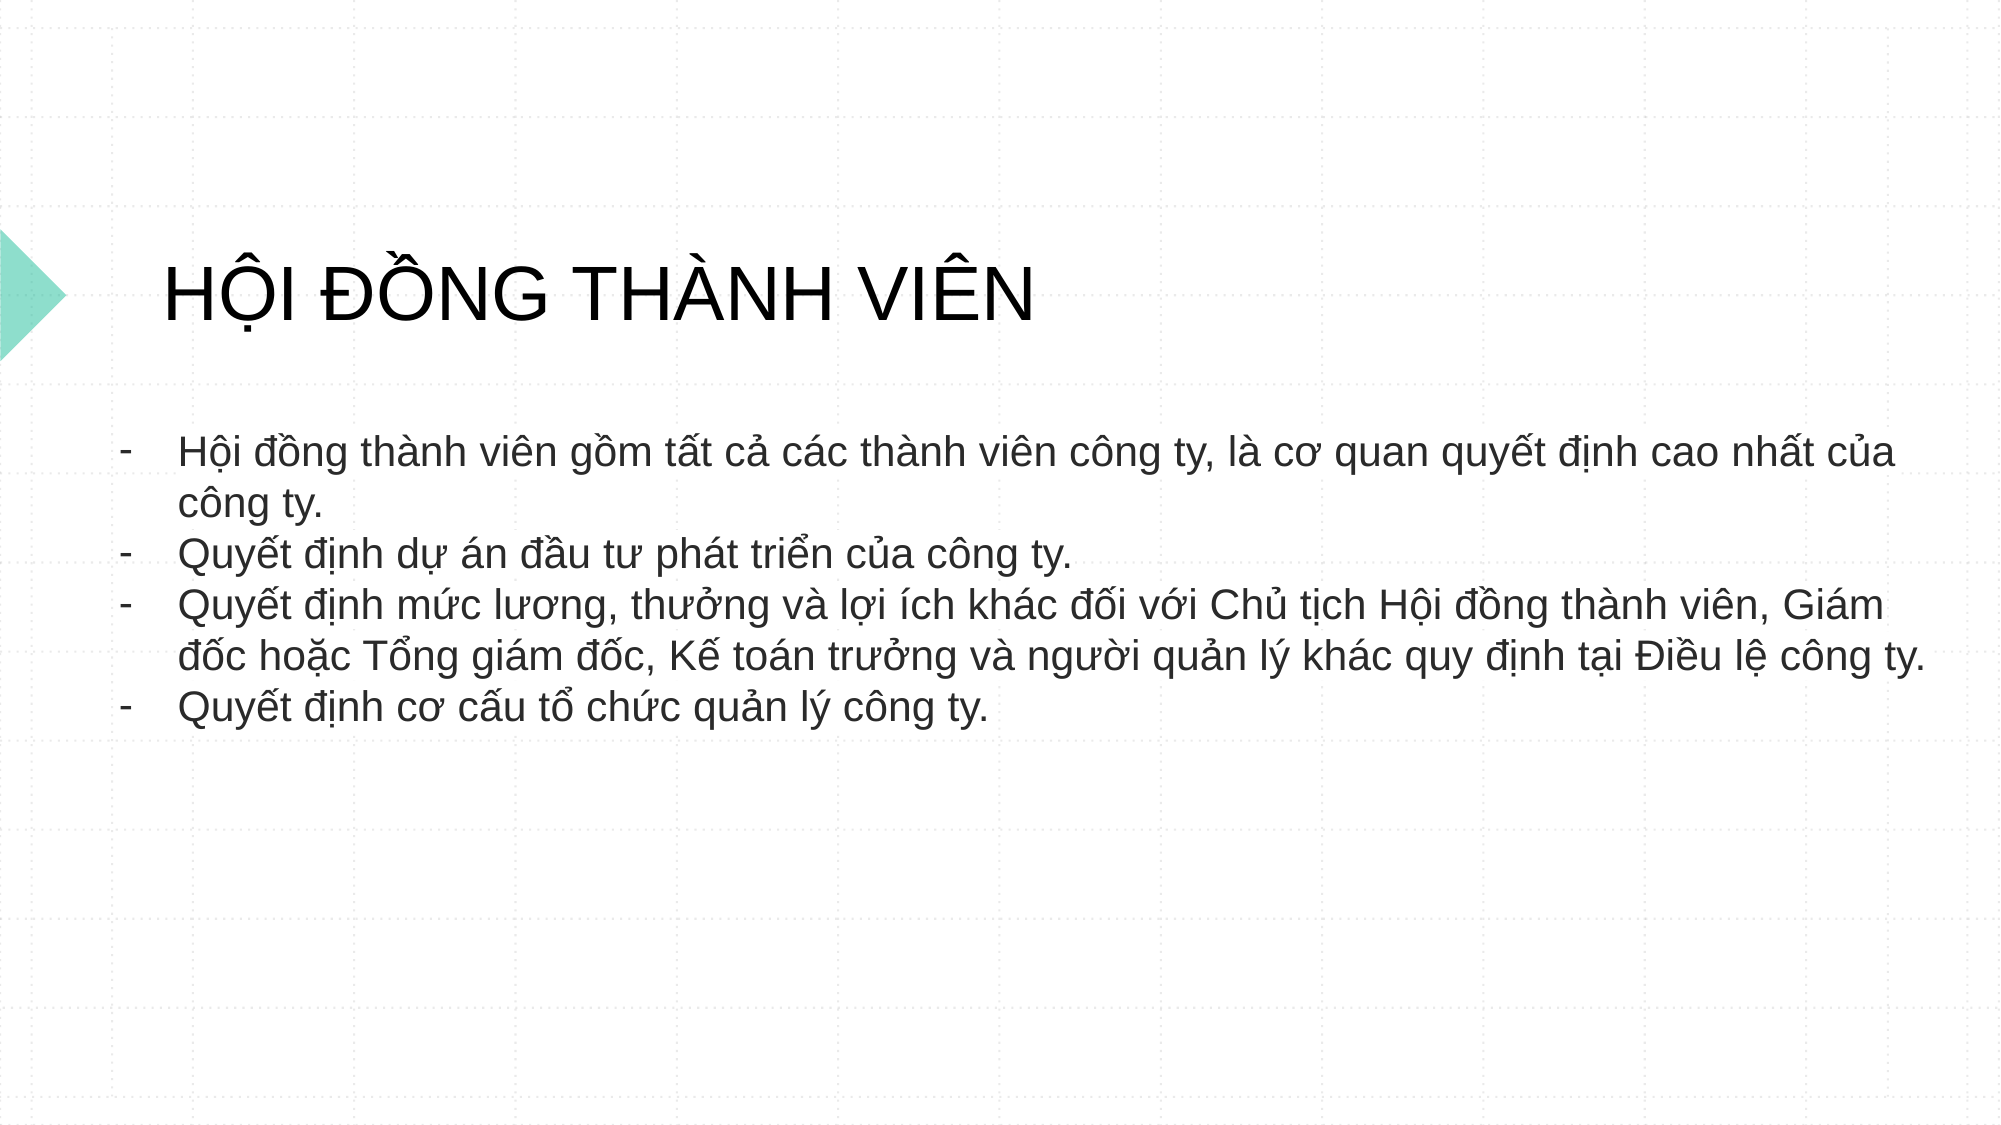

HỘI ĐỒNG THÀNH VIÊN
Hội đồng thành viên gồm tất cả các thành viên công ty, là cơ quan quyết định cao nhất của công ty.
Quyết định dự án đầu tư phát triển của công ty.
Quyết định mức lương, thưởng và lợi ích khác đối với Chủ tịch Hội đồng thành viên, Giám đốc hoặc Tổng giám đốc, Kế toán trưởng và người quản lý khác quy định tại Điều lệ công ty.
Quyết định cơ cấu tổ chức quản lý công ty.